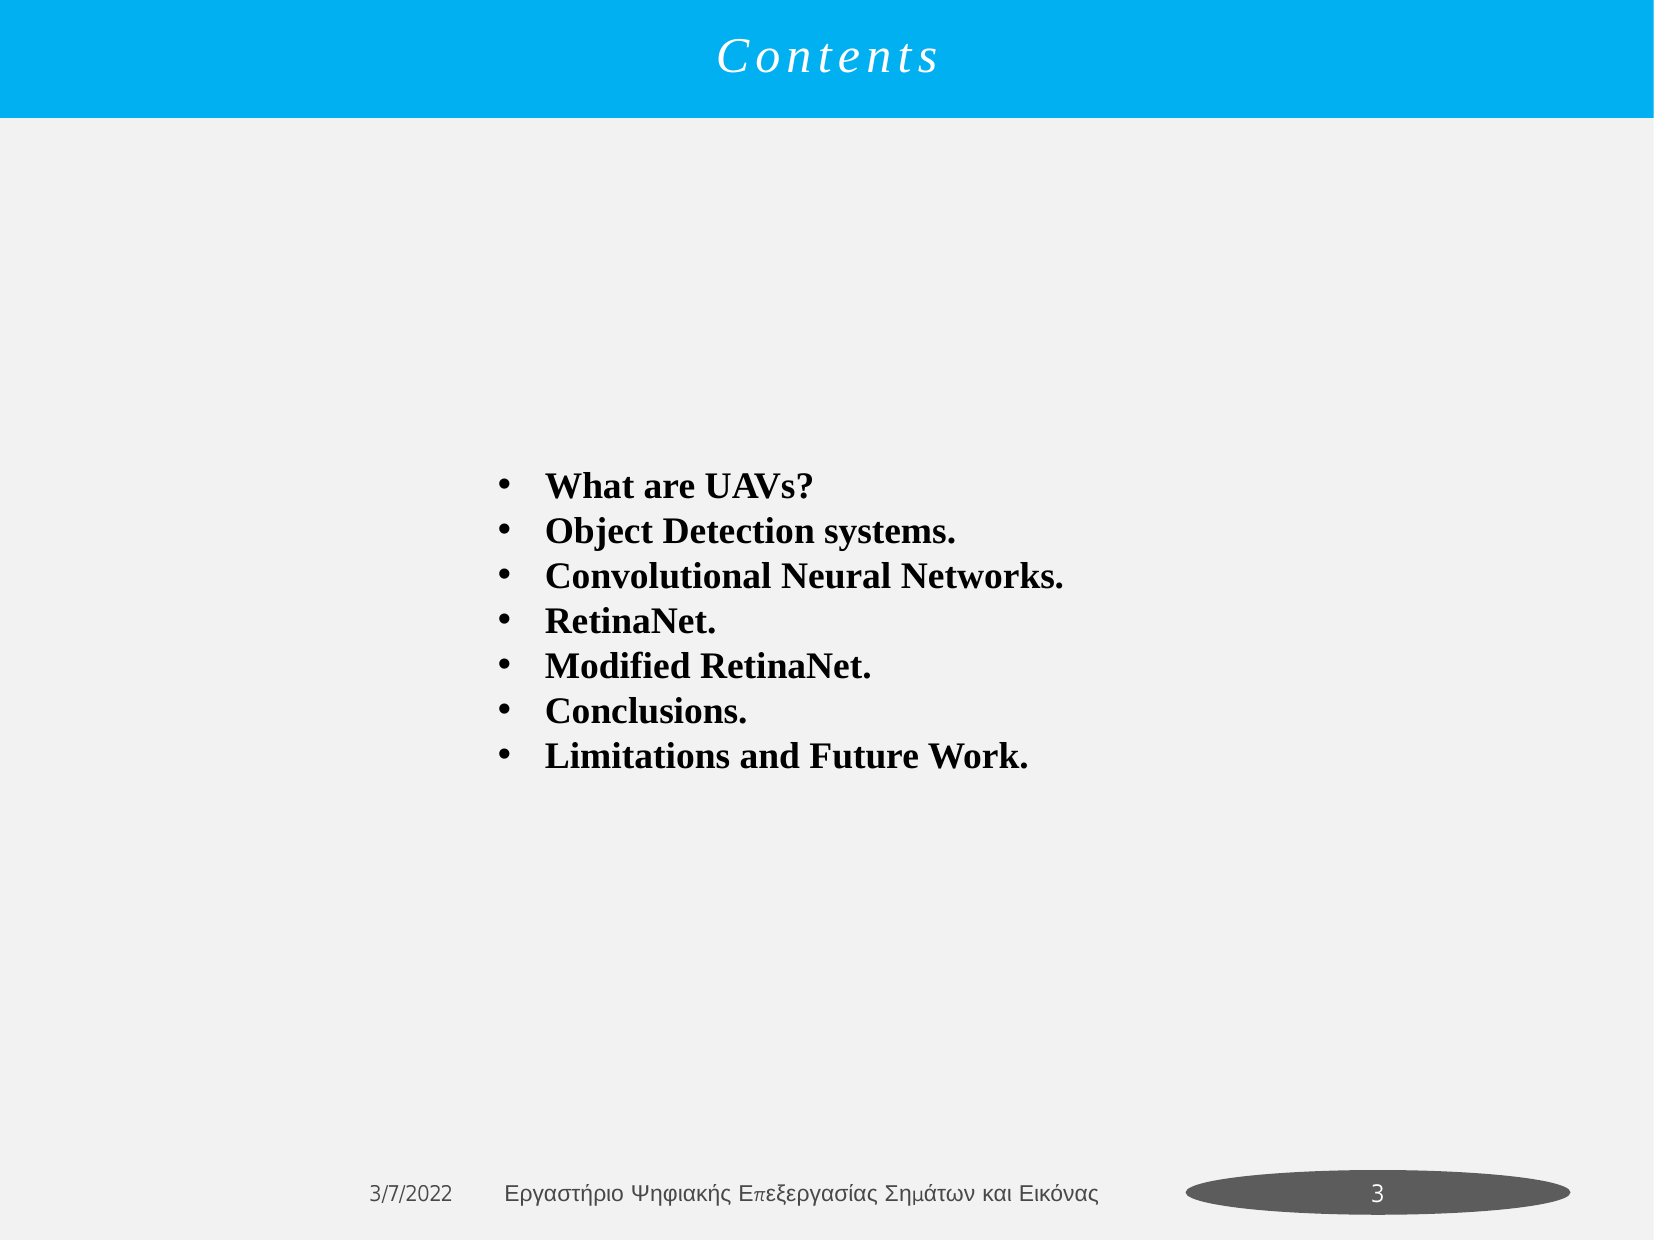

Contents

What are UAVs?
Object Detection systems.
Convolutional Neural Networks.
RetinaNet.
Modified RetinaNet.
Conclusions.
Limitations and Future Work.

3/7/2022
Εργαστήριο Ψηφιακής Επεξεργασίας Σηµάτων και Εικόνας
3